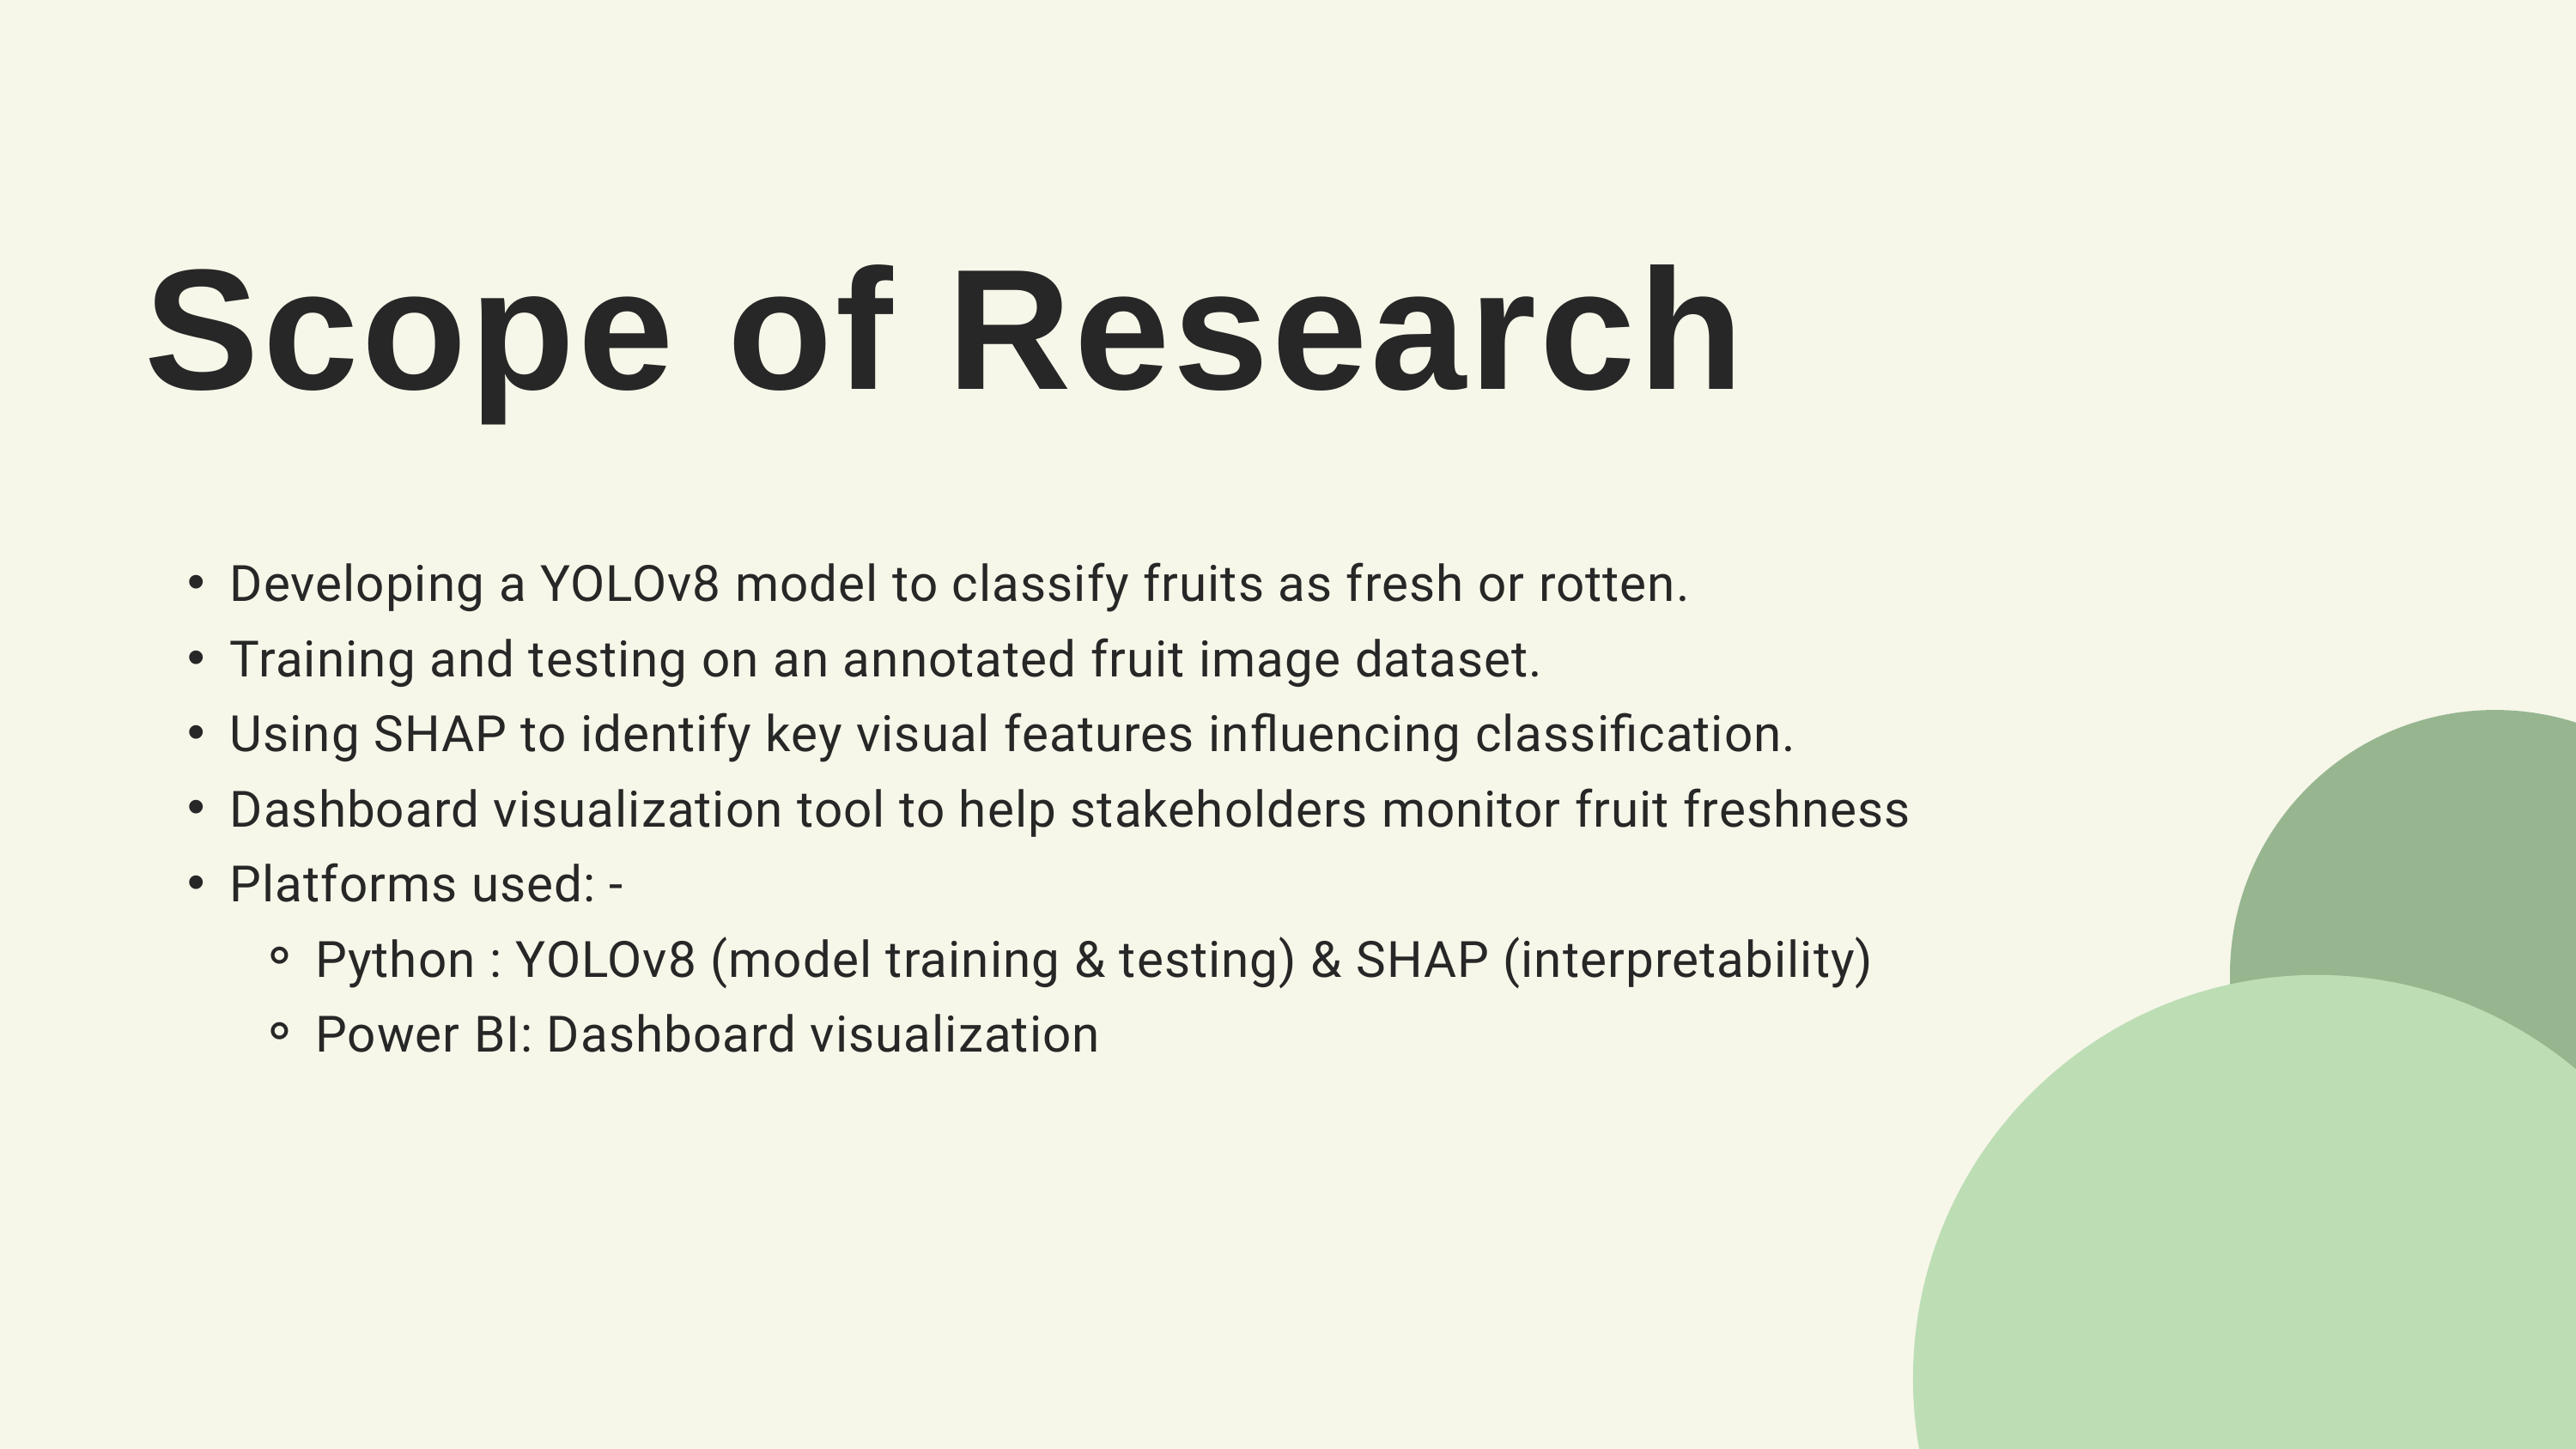

Scope of Research
Developing a YOLOv8 model to classify fruits as fresh or rotten.
Training and testing on an annotated fruit image dataset.
Using SHAP to identify key visual features influencing classification.
Dashboard visualization tool to help stakeholders monitor fruit freshness
Platforms used: -
Python : YOLOv8 (model training & testing) & SHAP (interpretability)
Power BI: Dashboard visualization